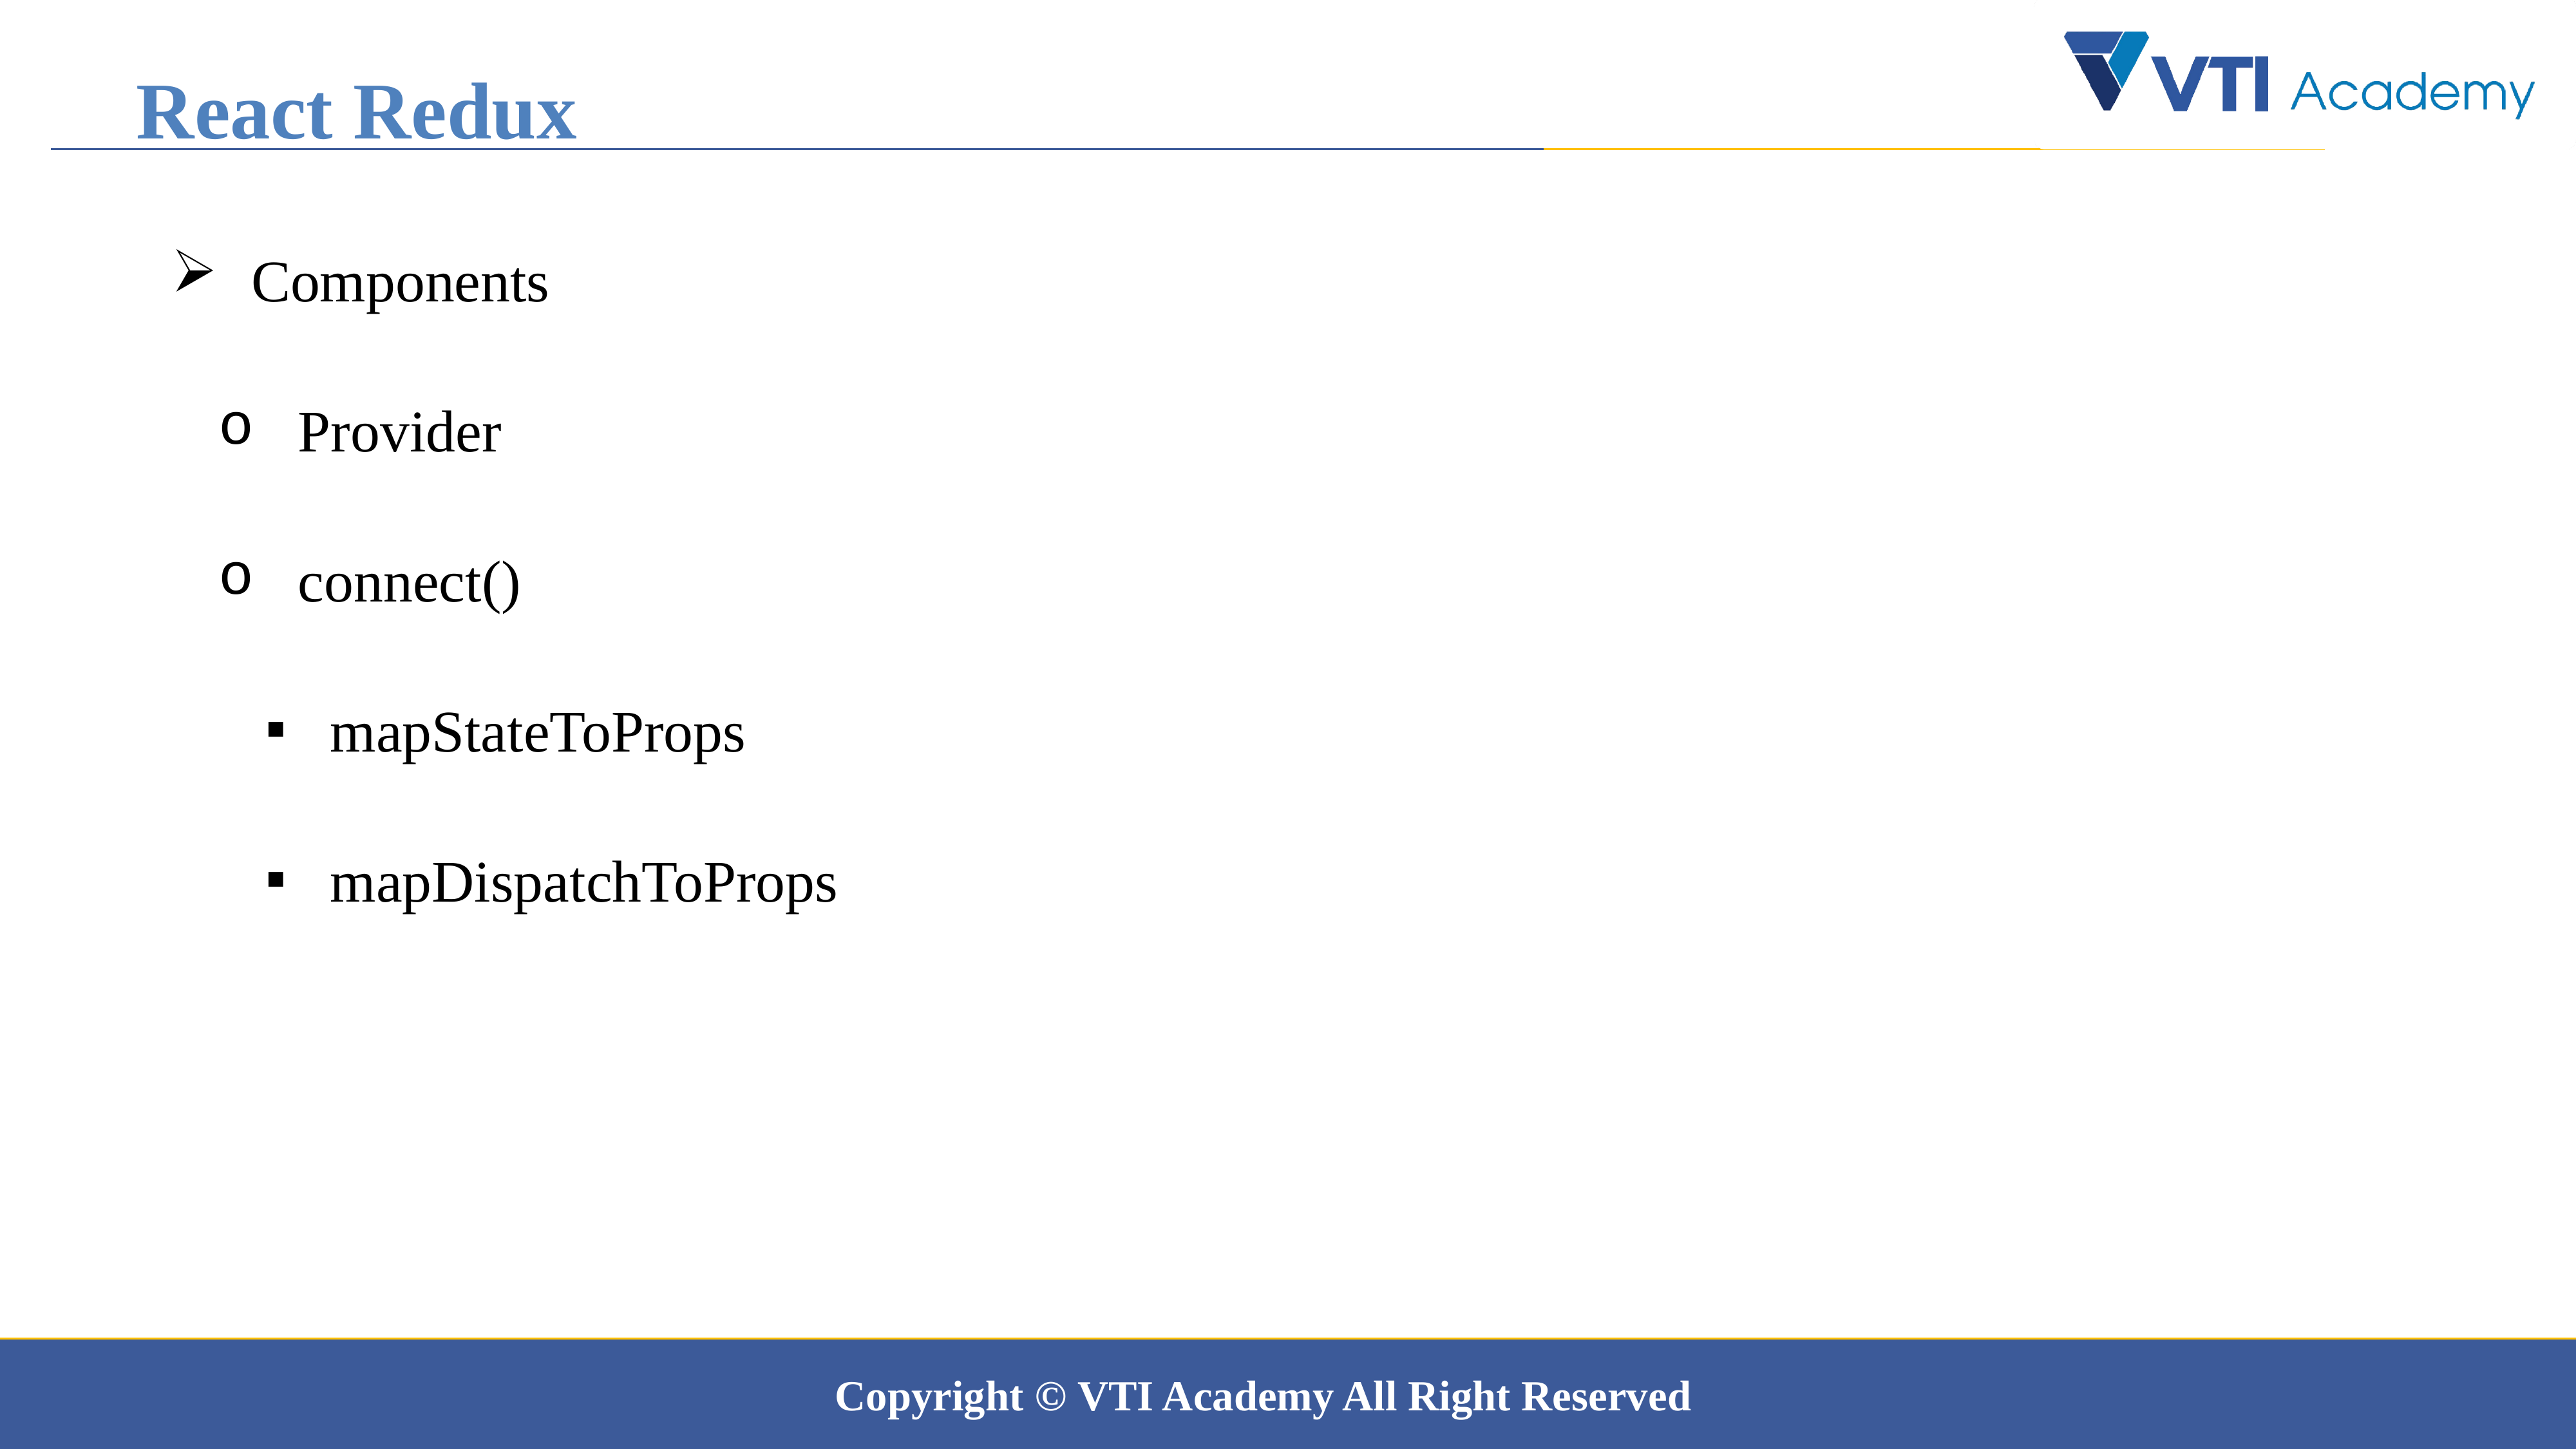

React Redux
 Components
 Provider
 connect()
mapStateToProps
mapDispatchToProps